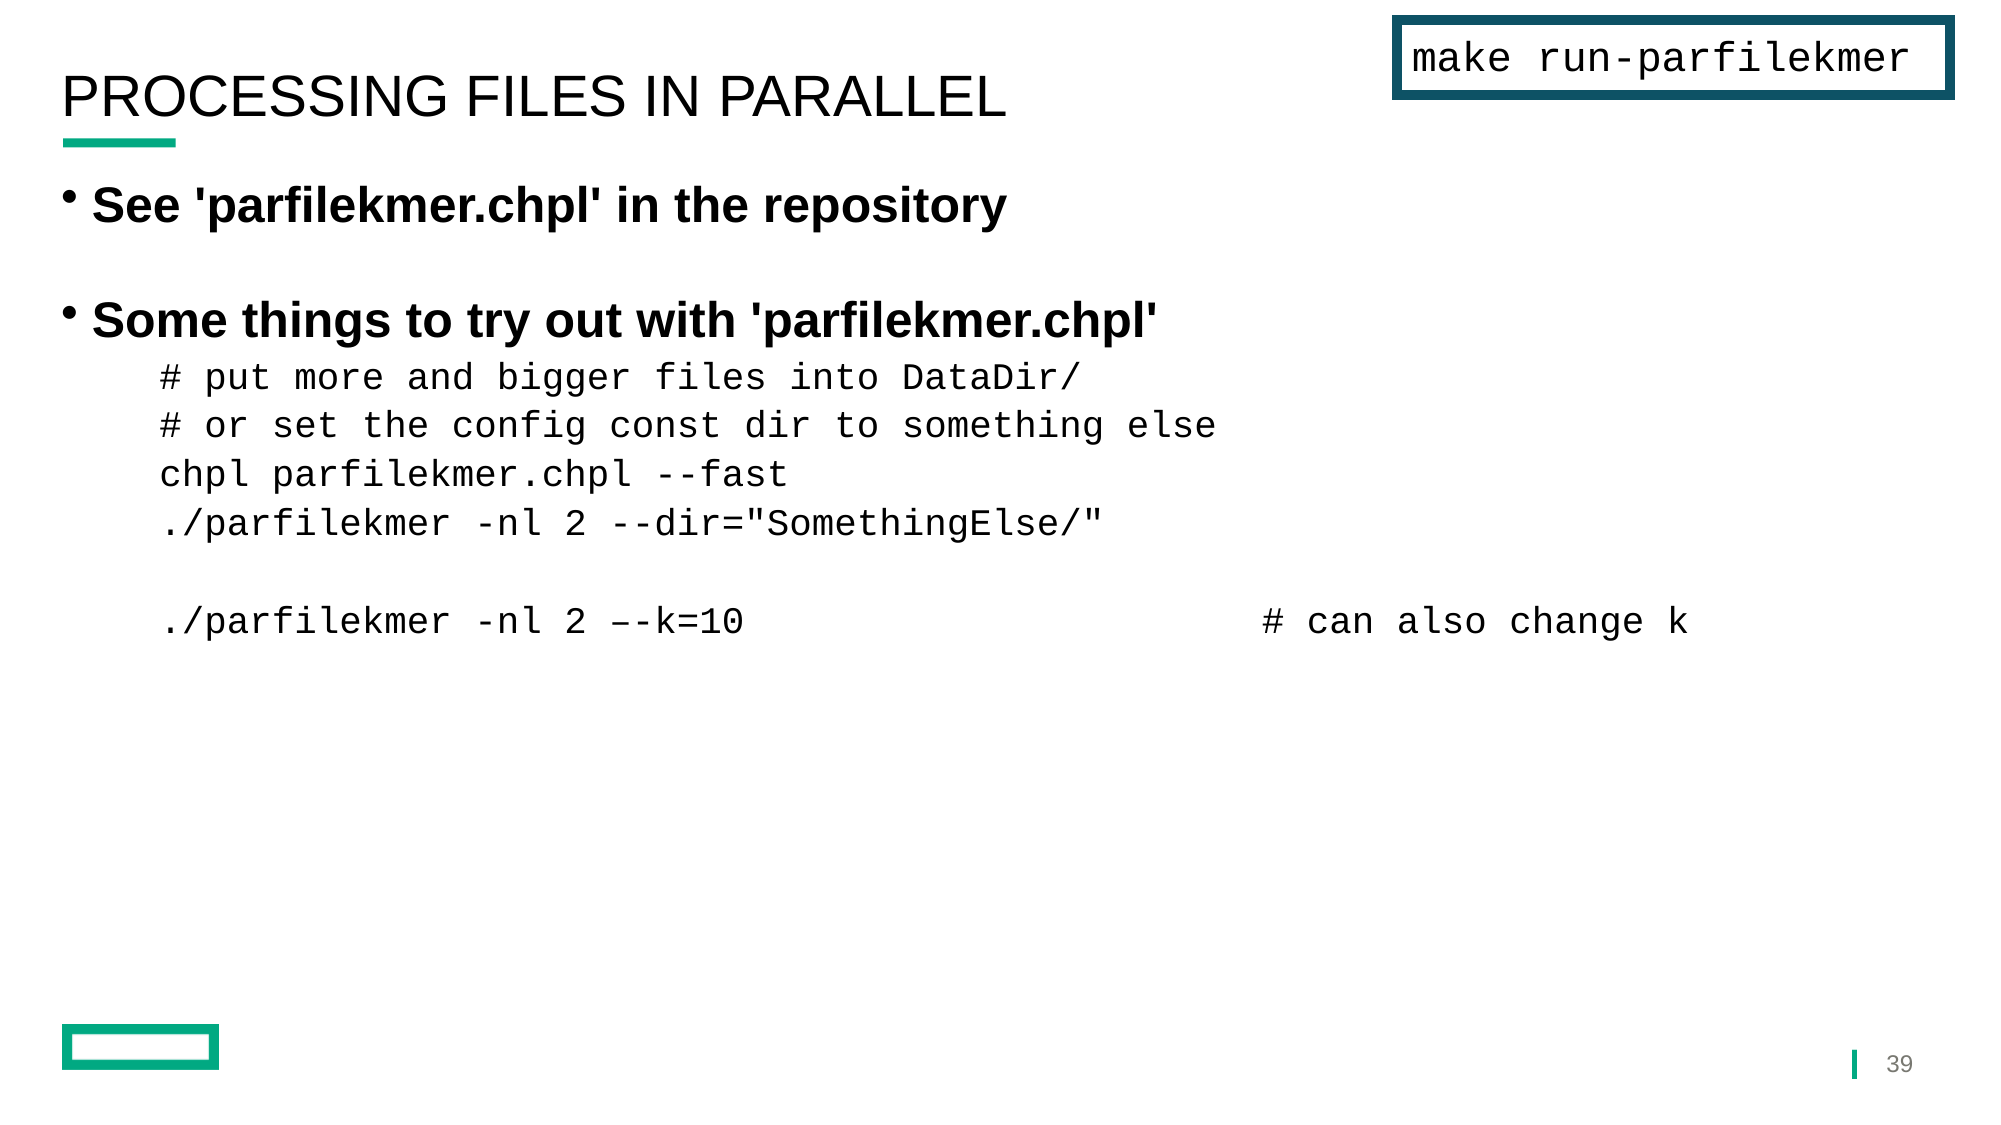

make run-parfilekmer
# Processing Files in Parallel
See 'parfilekmer.chpl' in the repository

Some things to try out with 'parfilekmer.chpl'
# put more and bigger files into DataDir/
# or set the config const dir to something else
chpl parfilekmer.chpl --fast
./parfilekmer -nl 2 --dir="SomethingElse/"

./parfilekmer -nl 2 –-k=10                       # can also change k

39